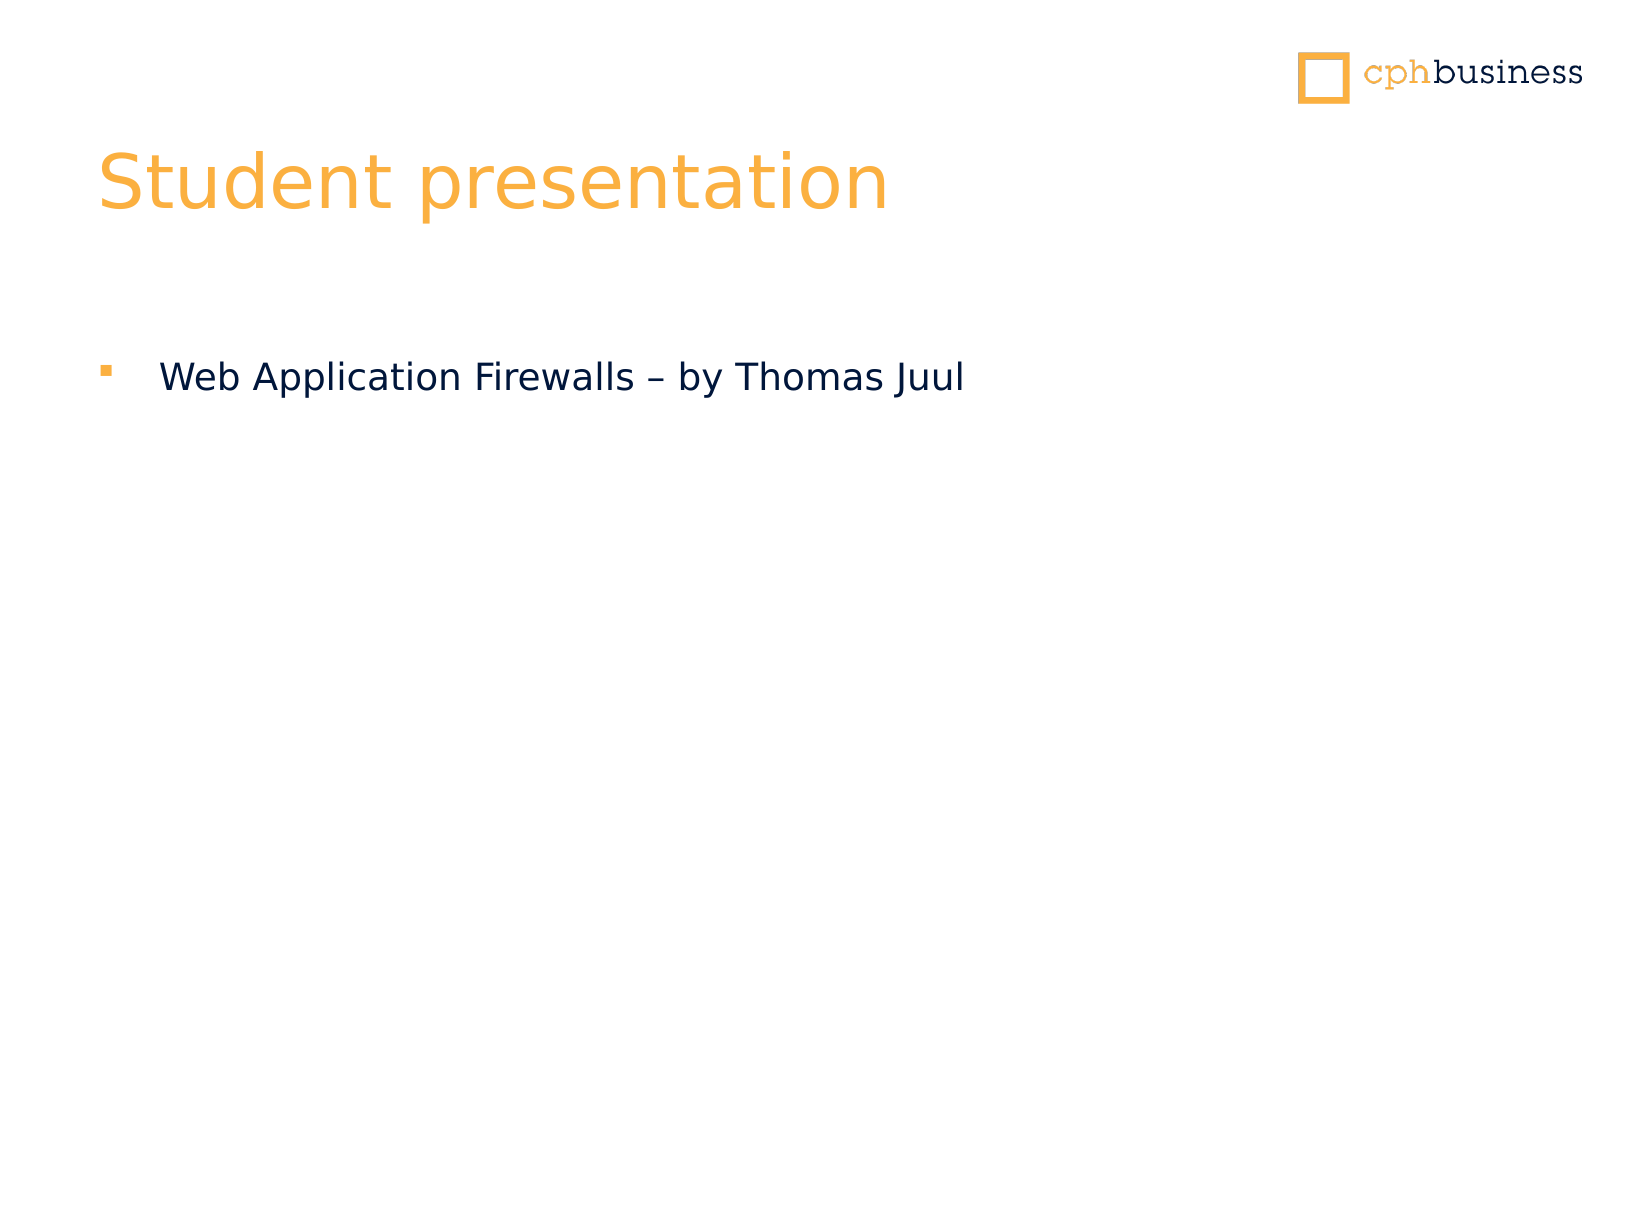

# Student presentation
Web Application Firewalls – by Thomas Juul